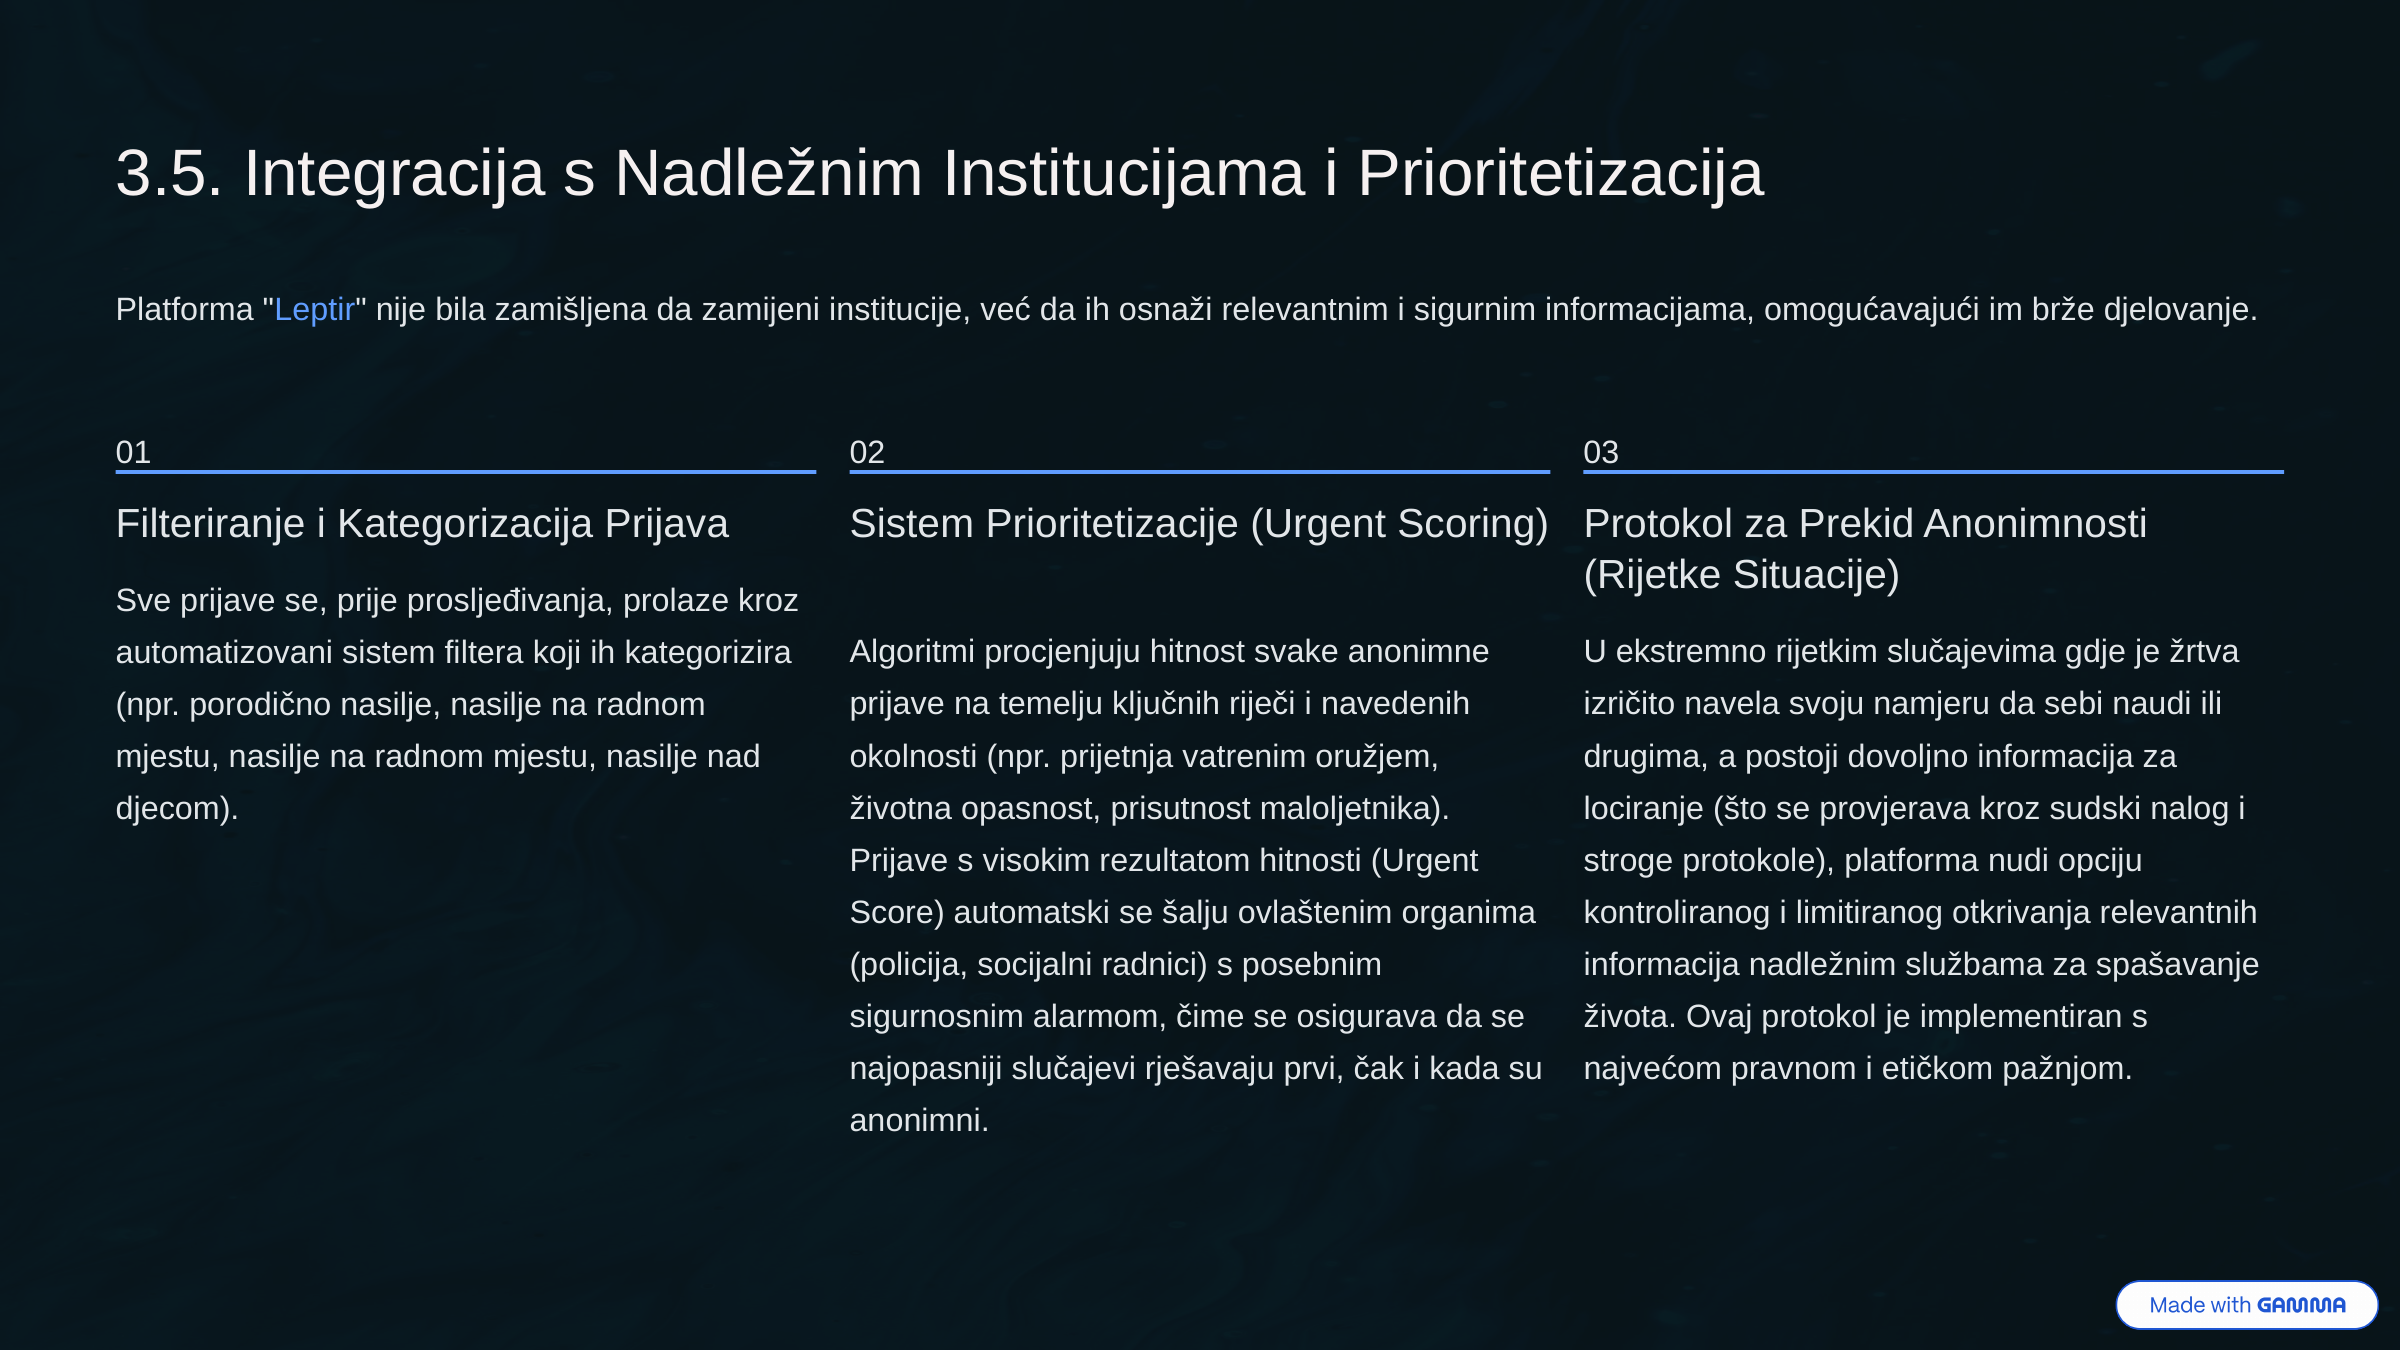

3.5. Integracija s Nadležnim Institucijama i Prioritetizacija
Platforma "Leptir" nije bila zamišljena da zamijeni institucije, već da ih osnaži relevantnim i sigurnim informacijama, omogućavajući im brže djelovanje.
01
02
03

Filteriranje i Kategorizacija Prijava
Sistem Prioritetizacije (Urgent Scoring)
Protokol za Prekid Anonimnosti (Rijetke Situacije)
Sve prijave se, prije prosljeđivanja, prolaze kroz automatizovani sistem filtera koji ih kategorizira (npr. porodično nasilje, nasilje na radnom mjestu, nasilje na radnom mjestu, nasilje nad djecom).
Algoritmi procjenjuju hitnost svake anonimne prijave na temelju ključnih riječi i navedenih okolnosti (npr. prijetnja vatrenim oružjem, životna opasnost, prisutnost maloljetnika). Prijave s visokim rezultatom hitnosti (Urgent Score) automatski se šalju ovlaštenim organima (policija, socijalni radnici) s posebnim sigurnosnim alarmom, čime se osigurava da se najopasniji slučajevi rješavaju prvi, čak i kada su anonimni.
U ekstremno rijetkim slučajevima gdje je žrtva izričito navela svoju namjeru da sebi naudi ili drugima, a postoji dovoljno informacija za lociranje (što se provjerava kroz sudski nalog i stroge protokole), platforma nudi opciju kontroliranog i limitiranog otkrivanja relevantnih informacija nadležnim službama za spašavanje života. Ovaj protokol je implementiran s najvećom pravnom i etičkom pažnjom.